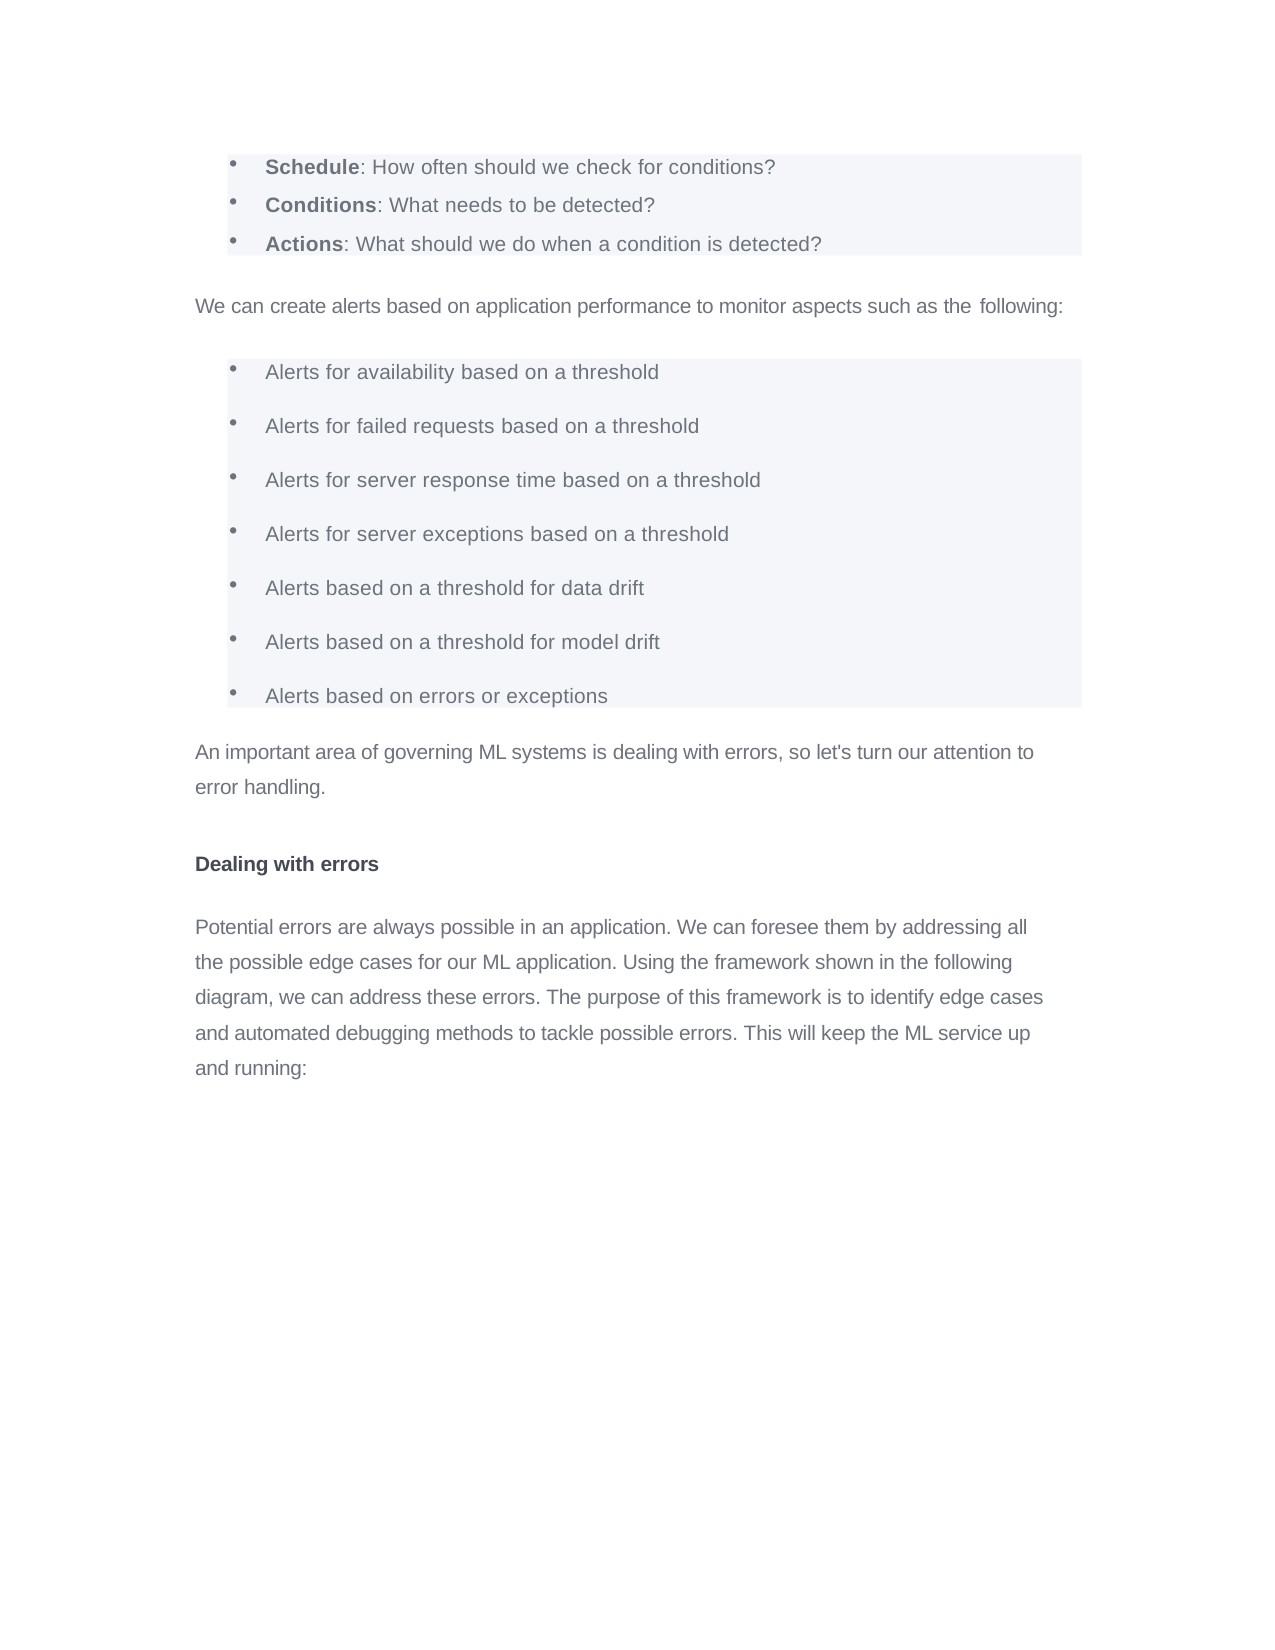

Schedule: How often should we check for conditions?
Conditions: What needs to be detected?
Actions: What should we do when a condition is detected?
We can create alerts based on application performance to monitor aspects such as the following:
Alerts for availability based on a threshold

Alerts for failed requests based on a threshold

Alerts for server response time based on a threshold

Alerts for server exceptions based on a threshold

Alerts based on a threshold for data drift

Alerts based on a threshold for model drift

Alerts based on errors or exceptions
An important area of governing ML systems is dealing with errors, so let's turn our attention to  error handling.

Dealing with errors

Potential errors are always possible in an application. We can foresee them by addressing all  the possible edge cases for our ML application. Using the framework shown in the following  diagram, we can address these errors. The purpose of this framework is to identify edge cases  and automated debugging methods to tackle possible errors. This will keep the ML service up  and running: